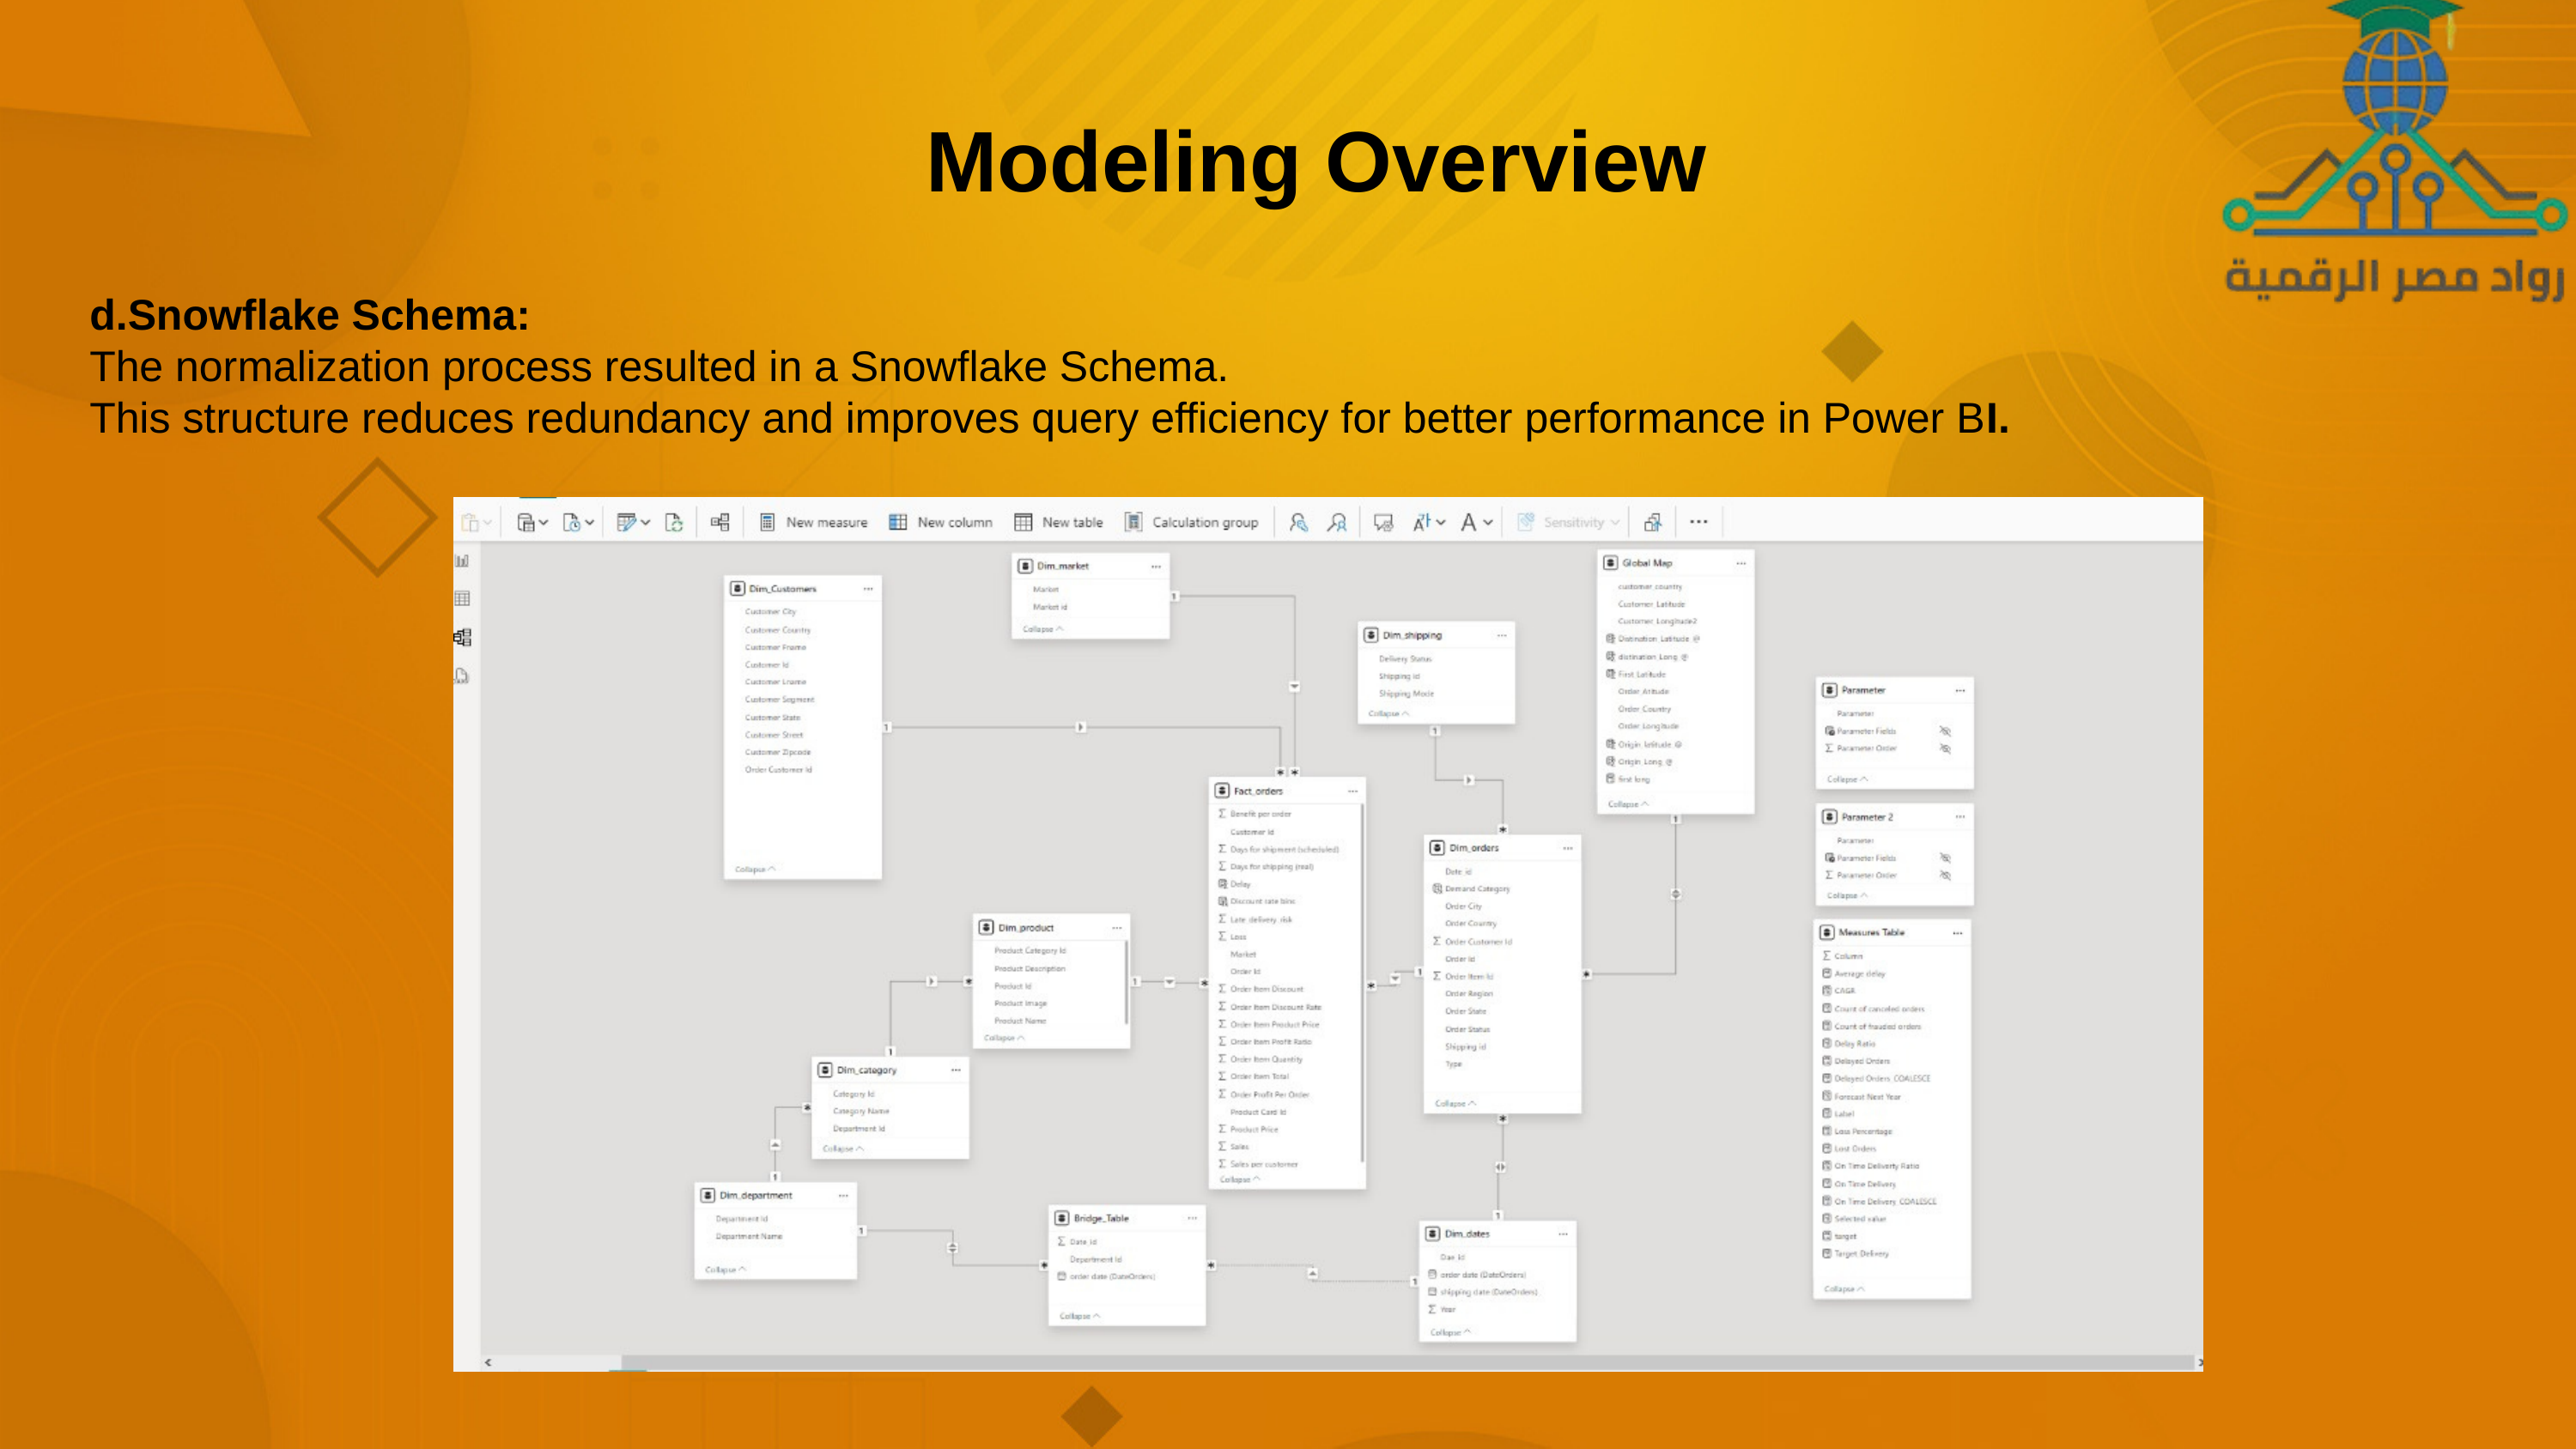

Modeling Overview
d.Snowflake Schema:
The normalization process resulted in a Snowflake Schema.
This structure reduces redundancy and improves query efficiency for better performance in Power BI.